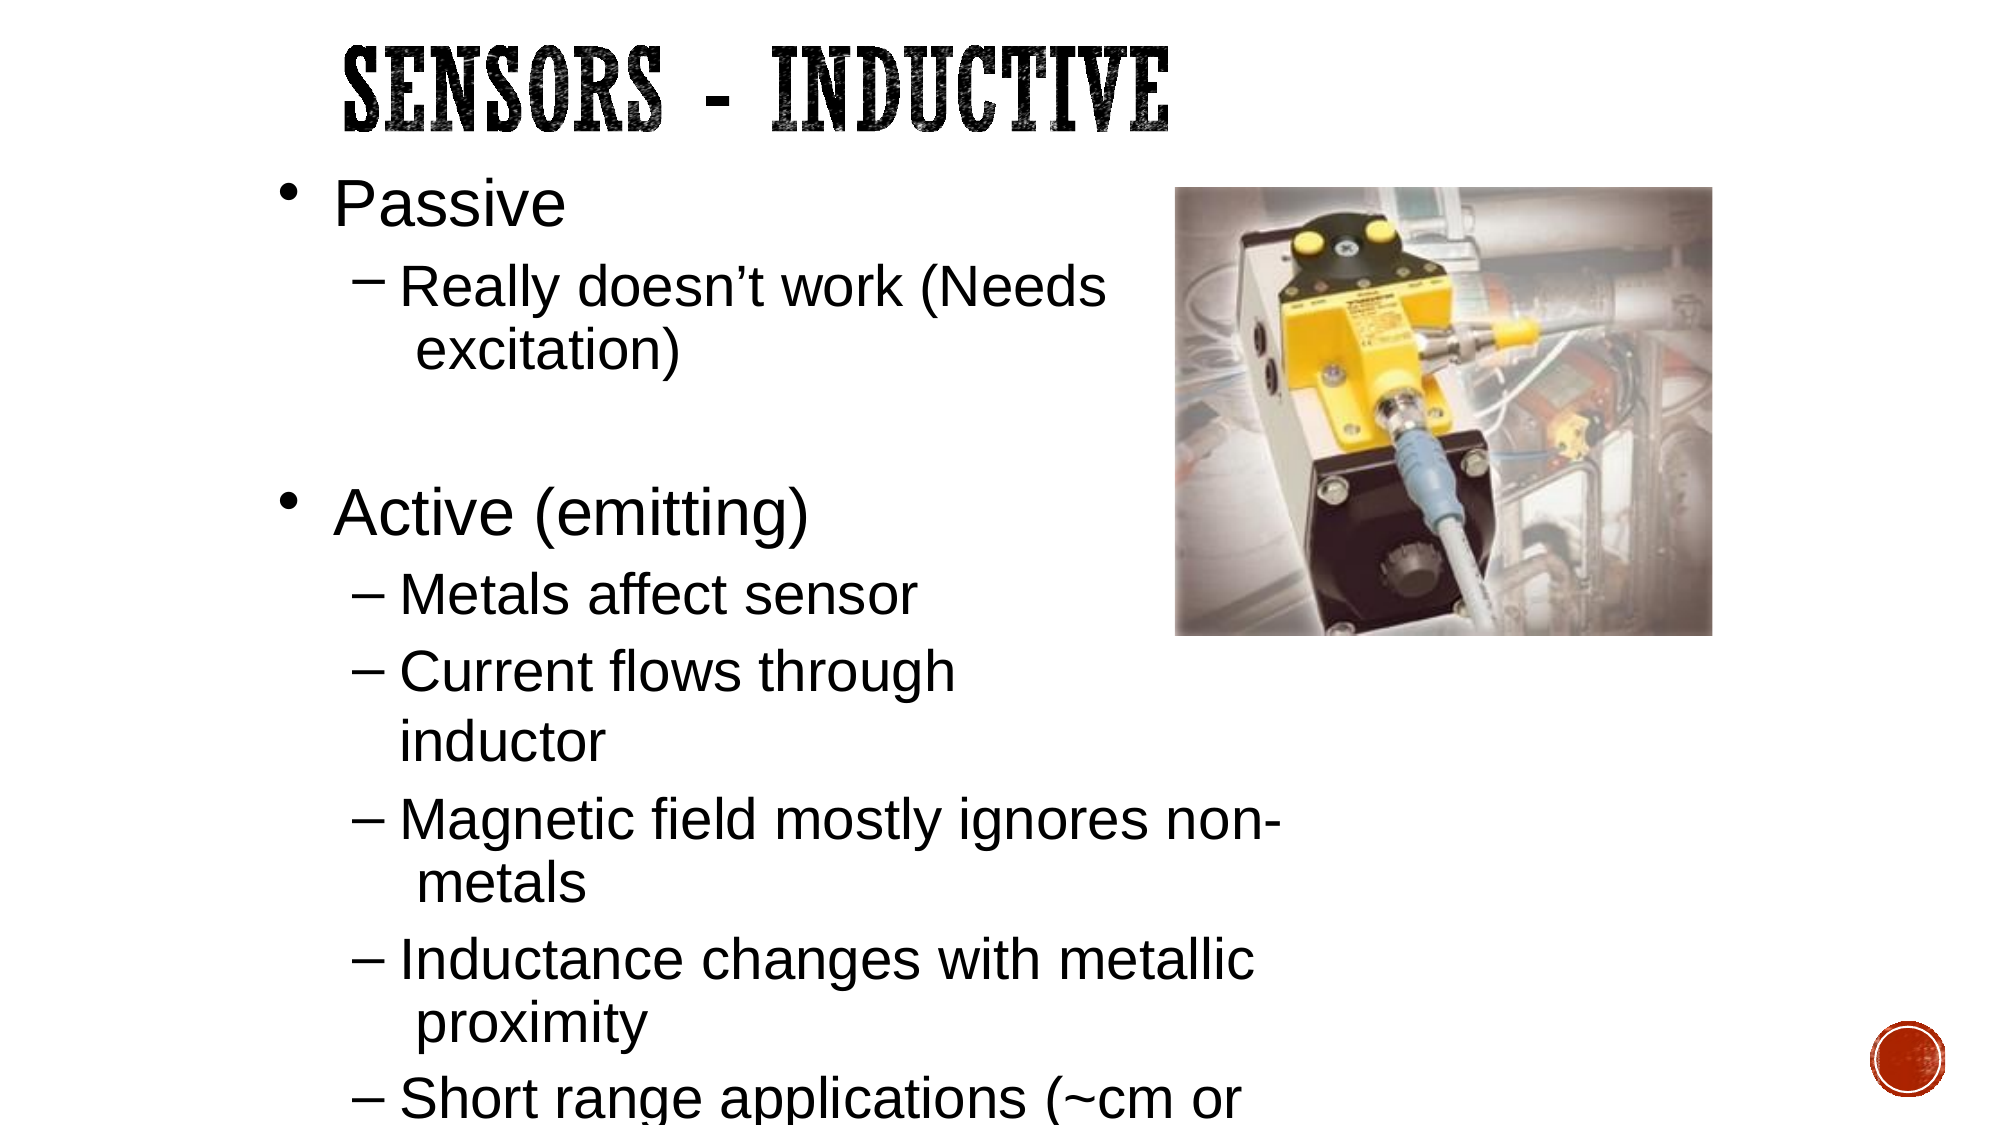

Passive
Really doesn’t work (Needs  excitation)

Active (emitting)
Metals affect sensor
Current flows through inductor
Magnetic field mostly ignores non-  metals
Inductance changes with metallic  proximity
Short range applications (~cm or mm)